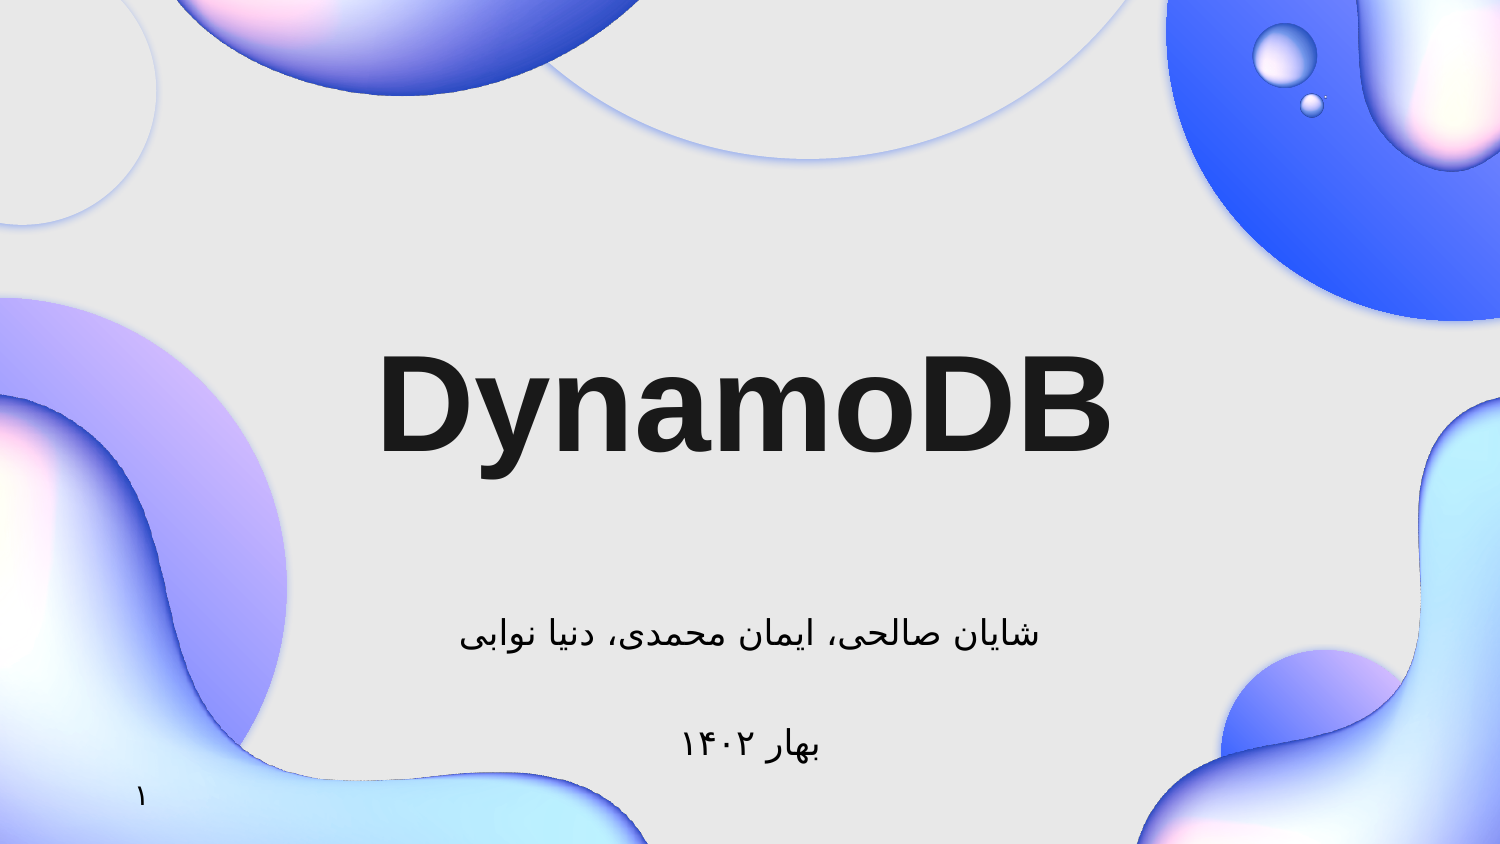

# DynamoDB
شایان صالحی، ایمان محمدی، دنیا نوابی

بهار ۱۴۰۲

۱